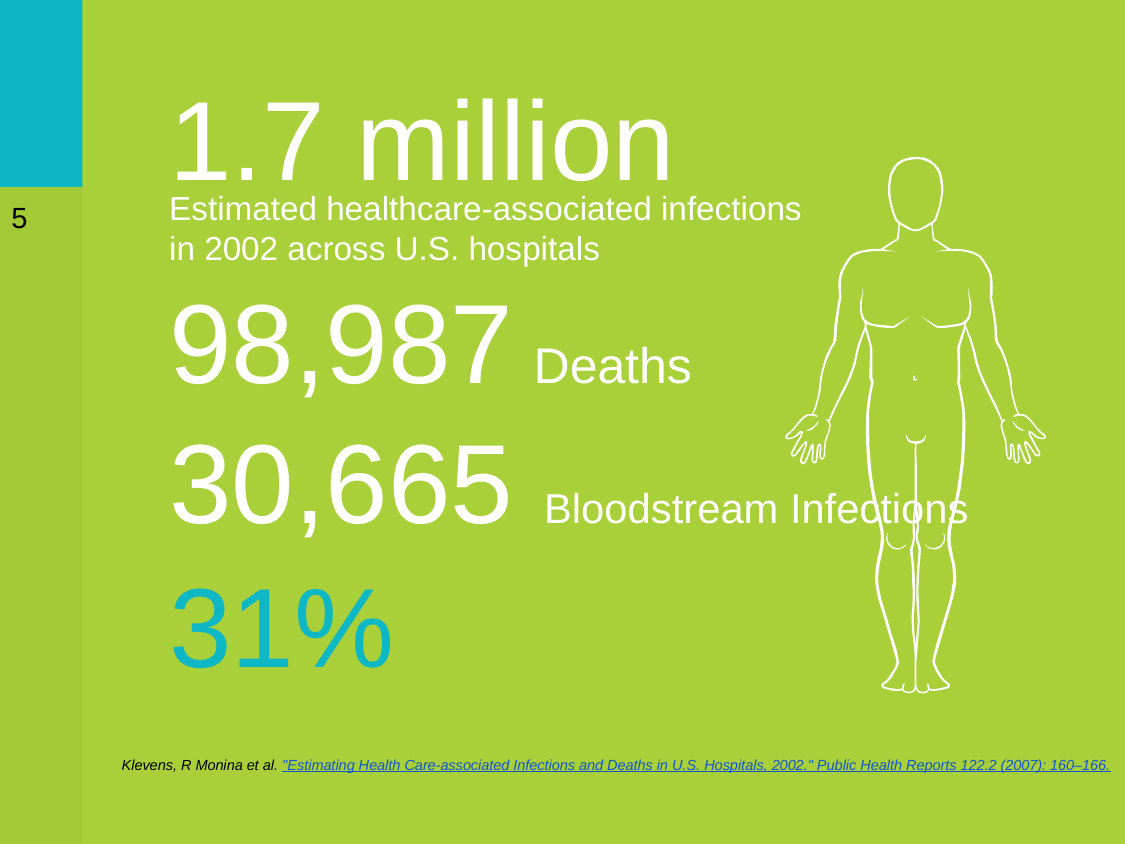

1.7 million
5

Estimated healthcare-associated infections
in 2002 across U.S. hospitals
98,987 Deaths
30,665 Bloodstream Infections
31%
Klevens, R Monina et al. "Estimating Health Care-associated Infections and Deaths in U.S. Hospitals, 2002." Public Health Reports 122.2 (2007): 160–166.